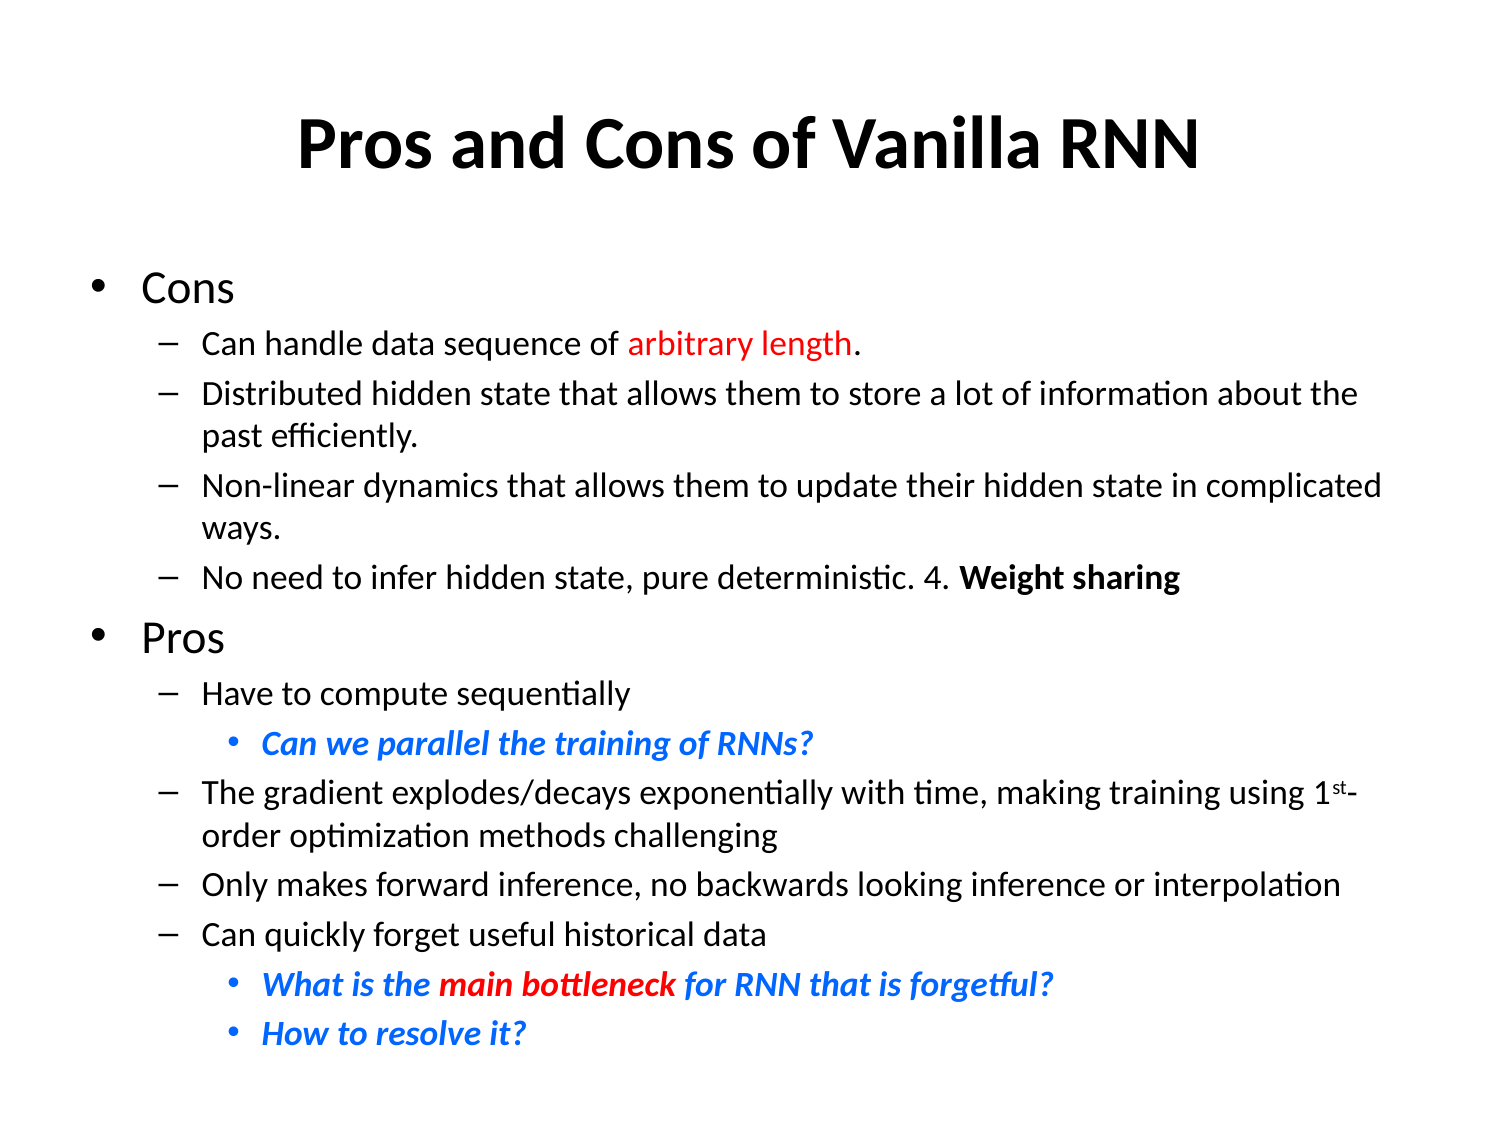

# Pros and Cons of Vanilla RNN
Cons
Can handle data sequence of arbitrary length.
Distributed hidden state that allows them to store a lot of information about the past efficiently.
Non-linear dynamics that allows them to update their hidden state in complicated ways.
No need to infer hidden state, pure deterministic. 4. Weight sharing
Pros
Have to compute sequentially
Can we parallel the training of RNNs?
The gradient explodes/decays exponentially with time, making training using 1st-order optimization methods challenging
Only makes forward inference, no backwards looking inference or interpolation
Can quickly forget useful historical data
What is the main bottleneck for RNN that is forgetful?
How to resolve it?